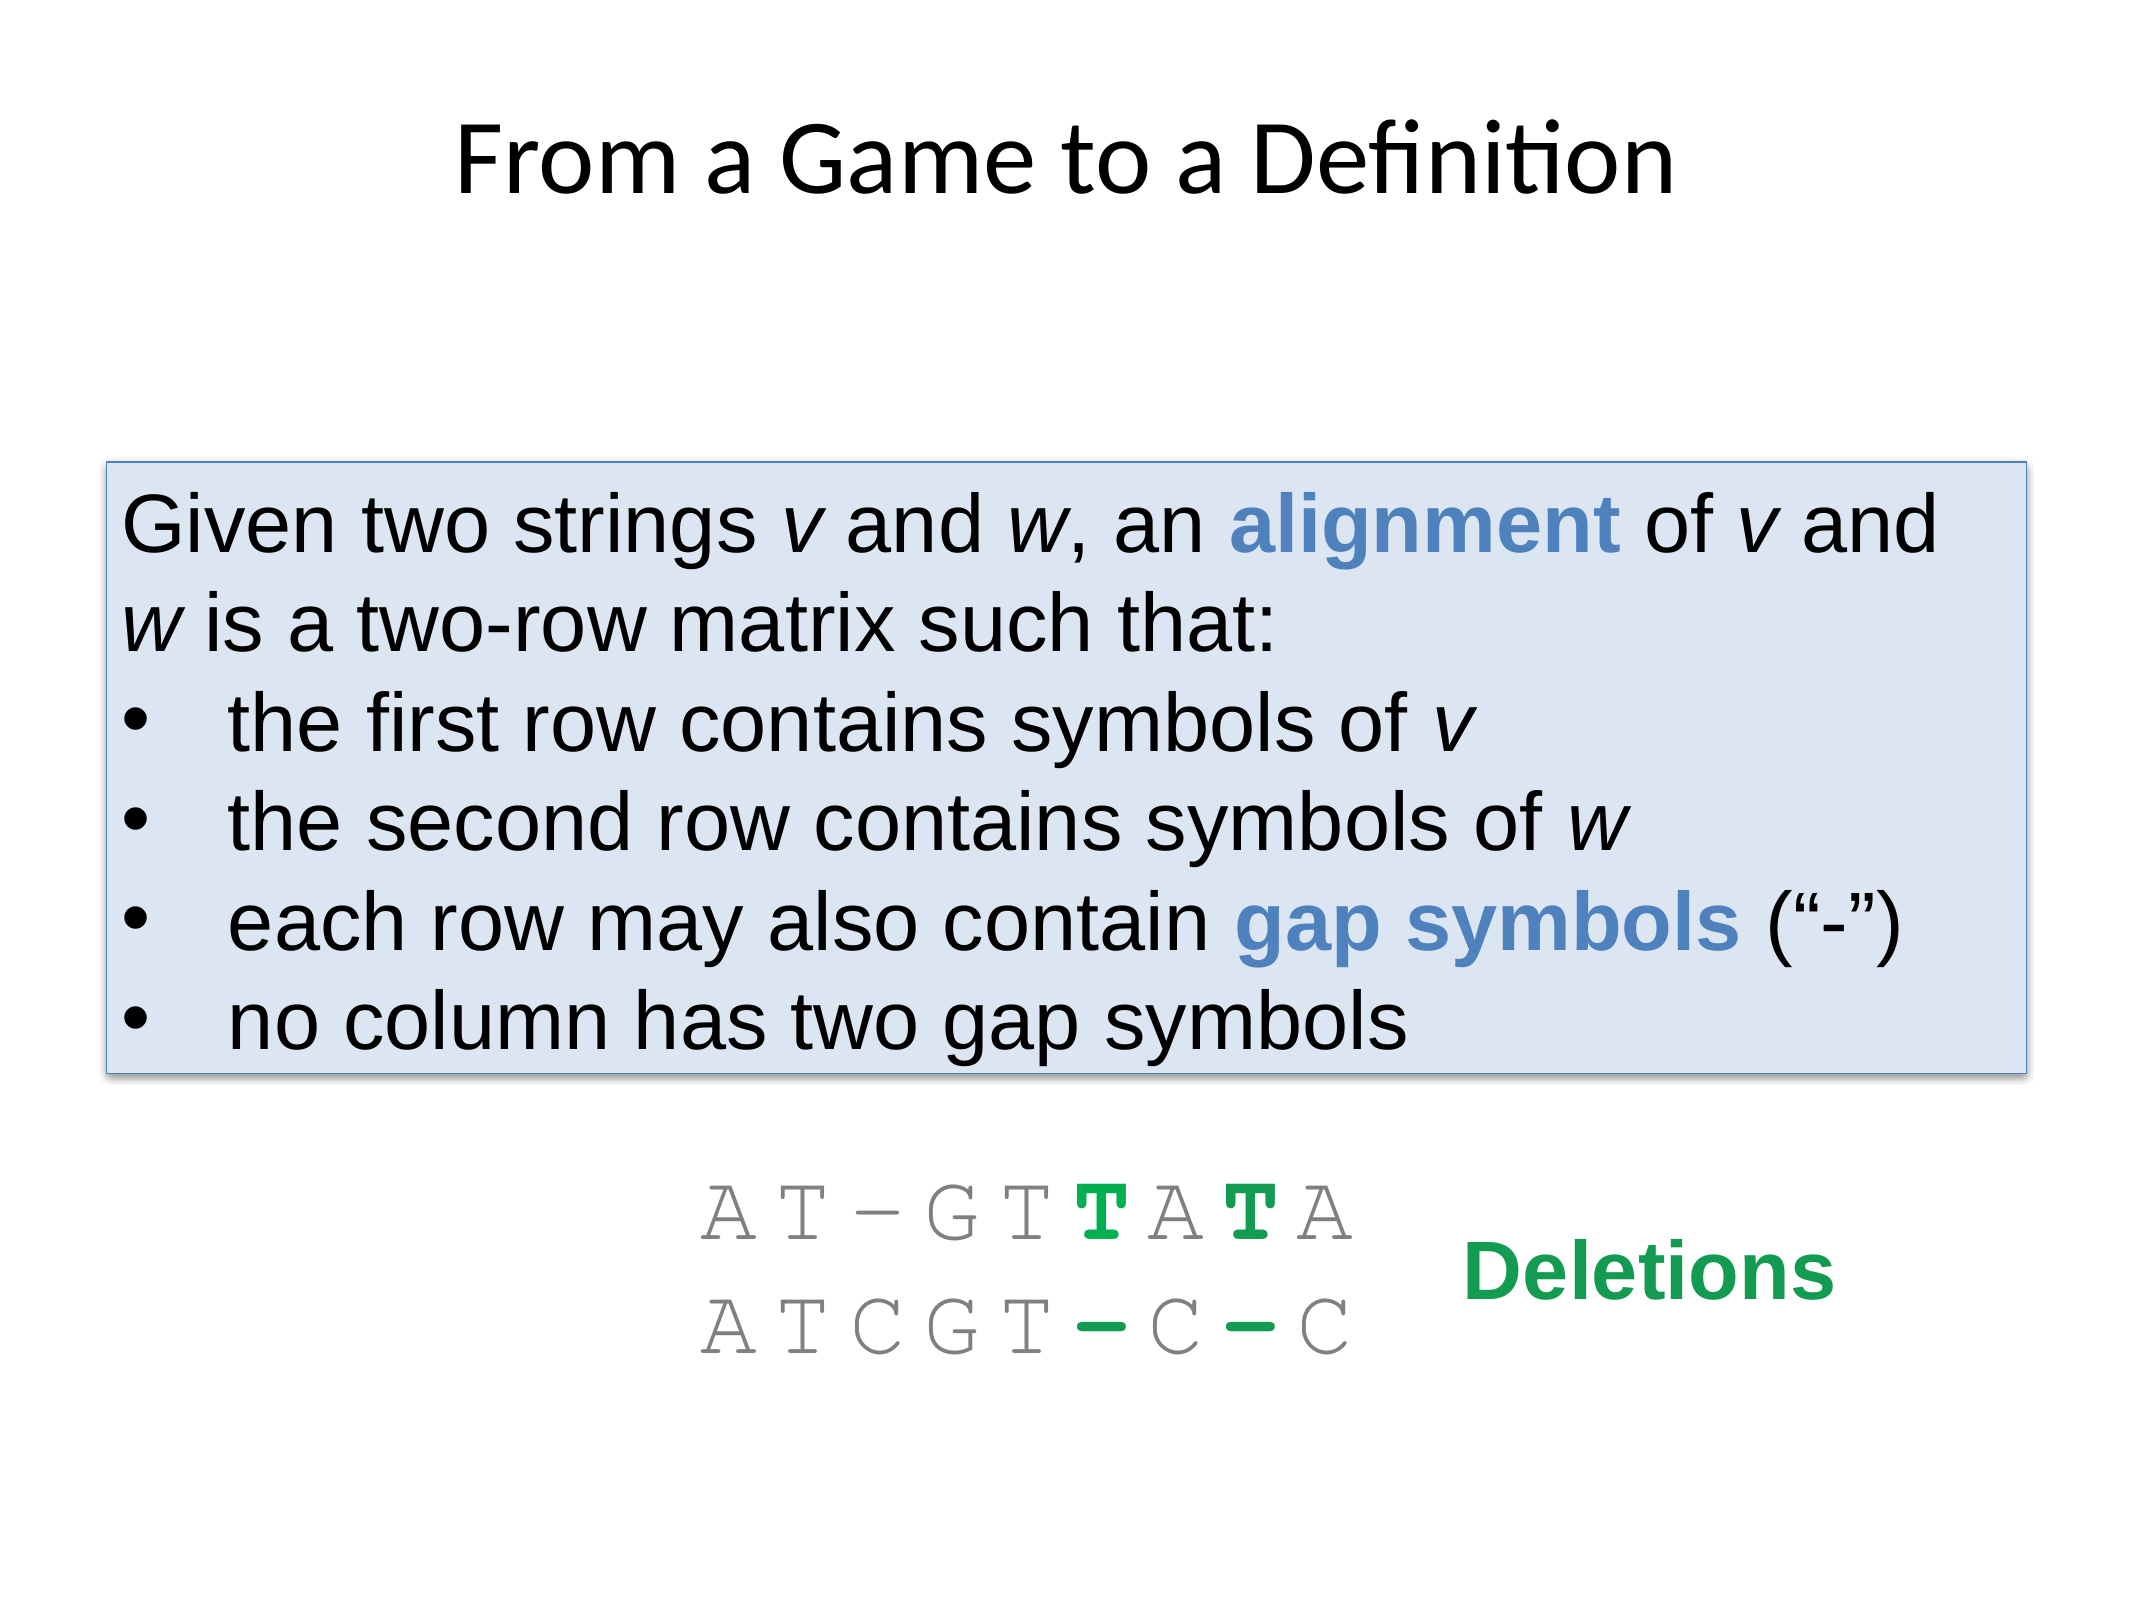

# From a Game to a Definition
Given two strings v and w, an alignment of v and w is a two-row matrix such that:
the first row contains symbols of v
the second row contains symbols of w
each row may also contain gap symbols (“-”)
no column has two gap symbols
AT-GTTATA
ATCGT-C-C
Deletions